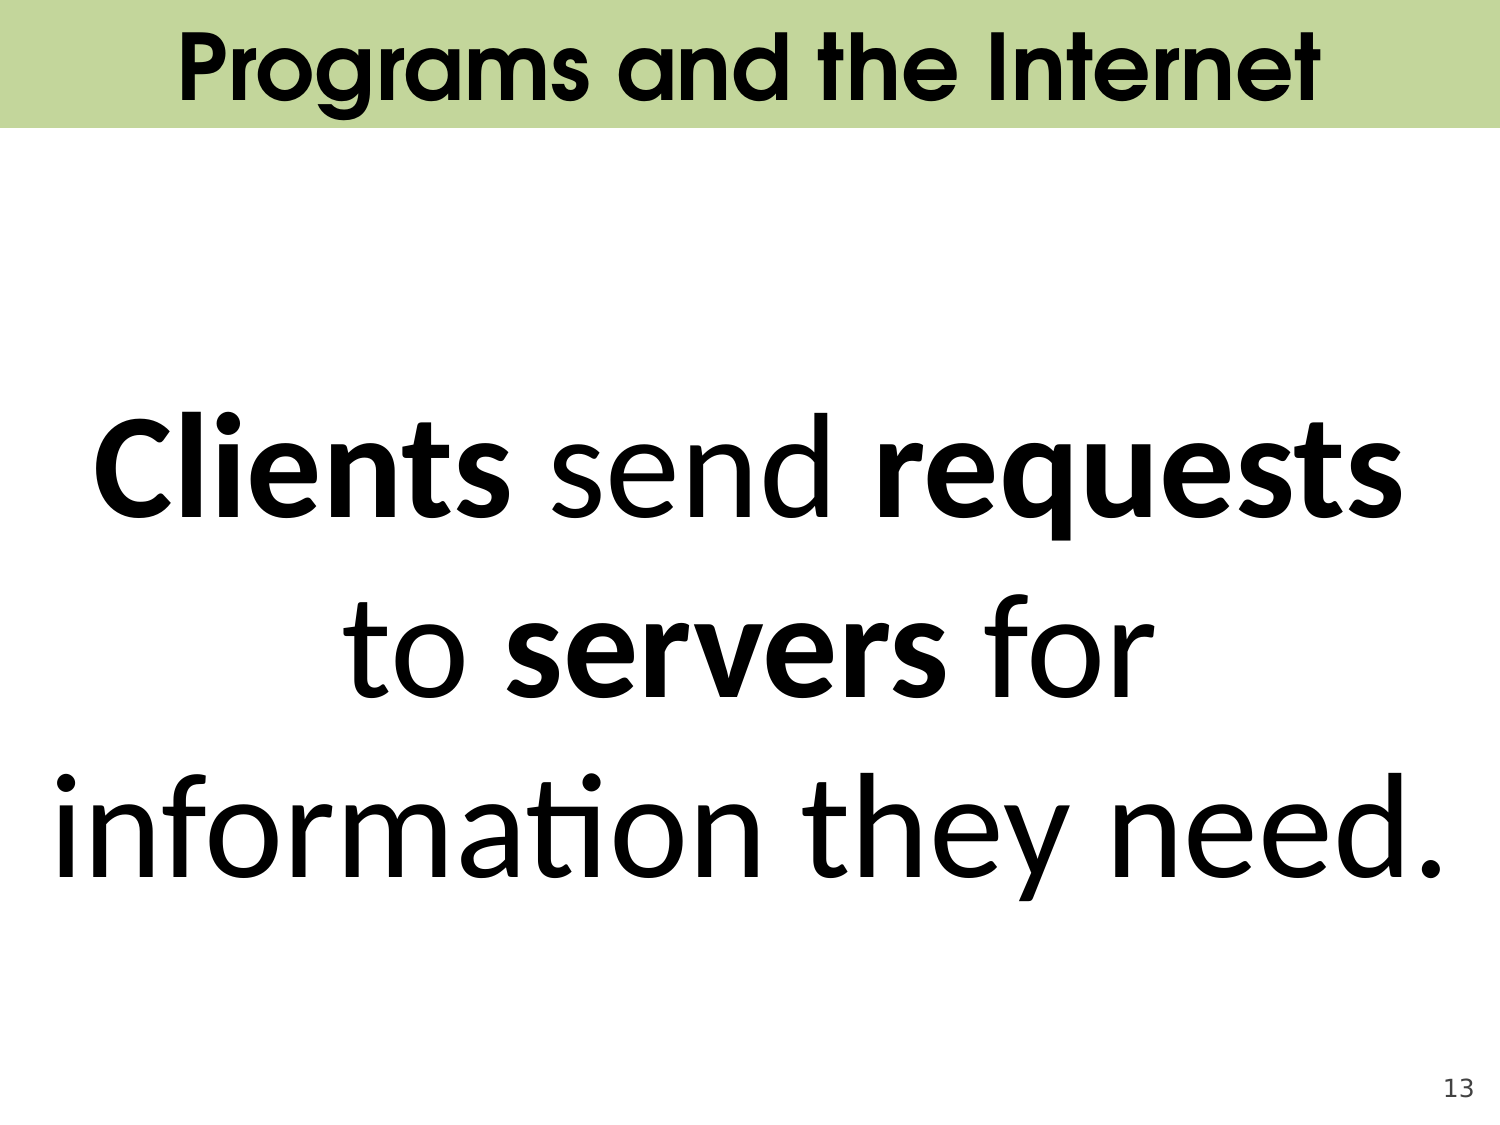

# Programs and the Internet
Clients send requests to servers for information they need.